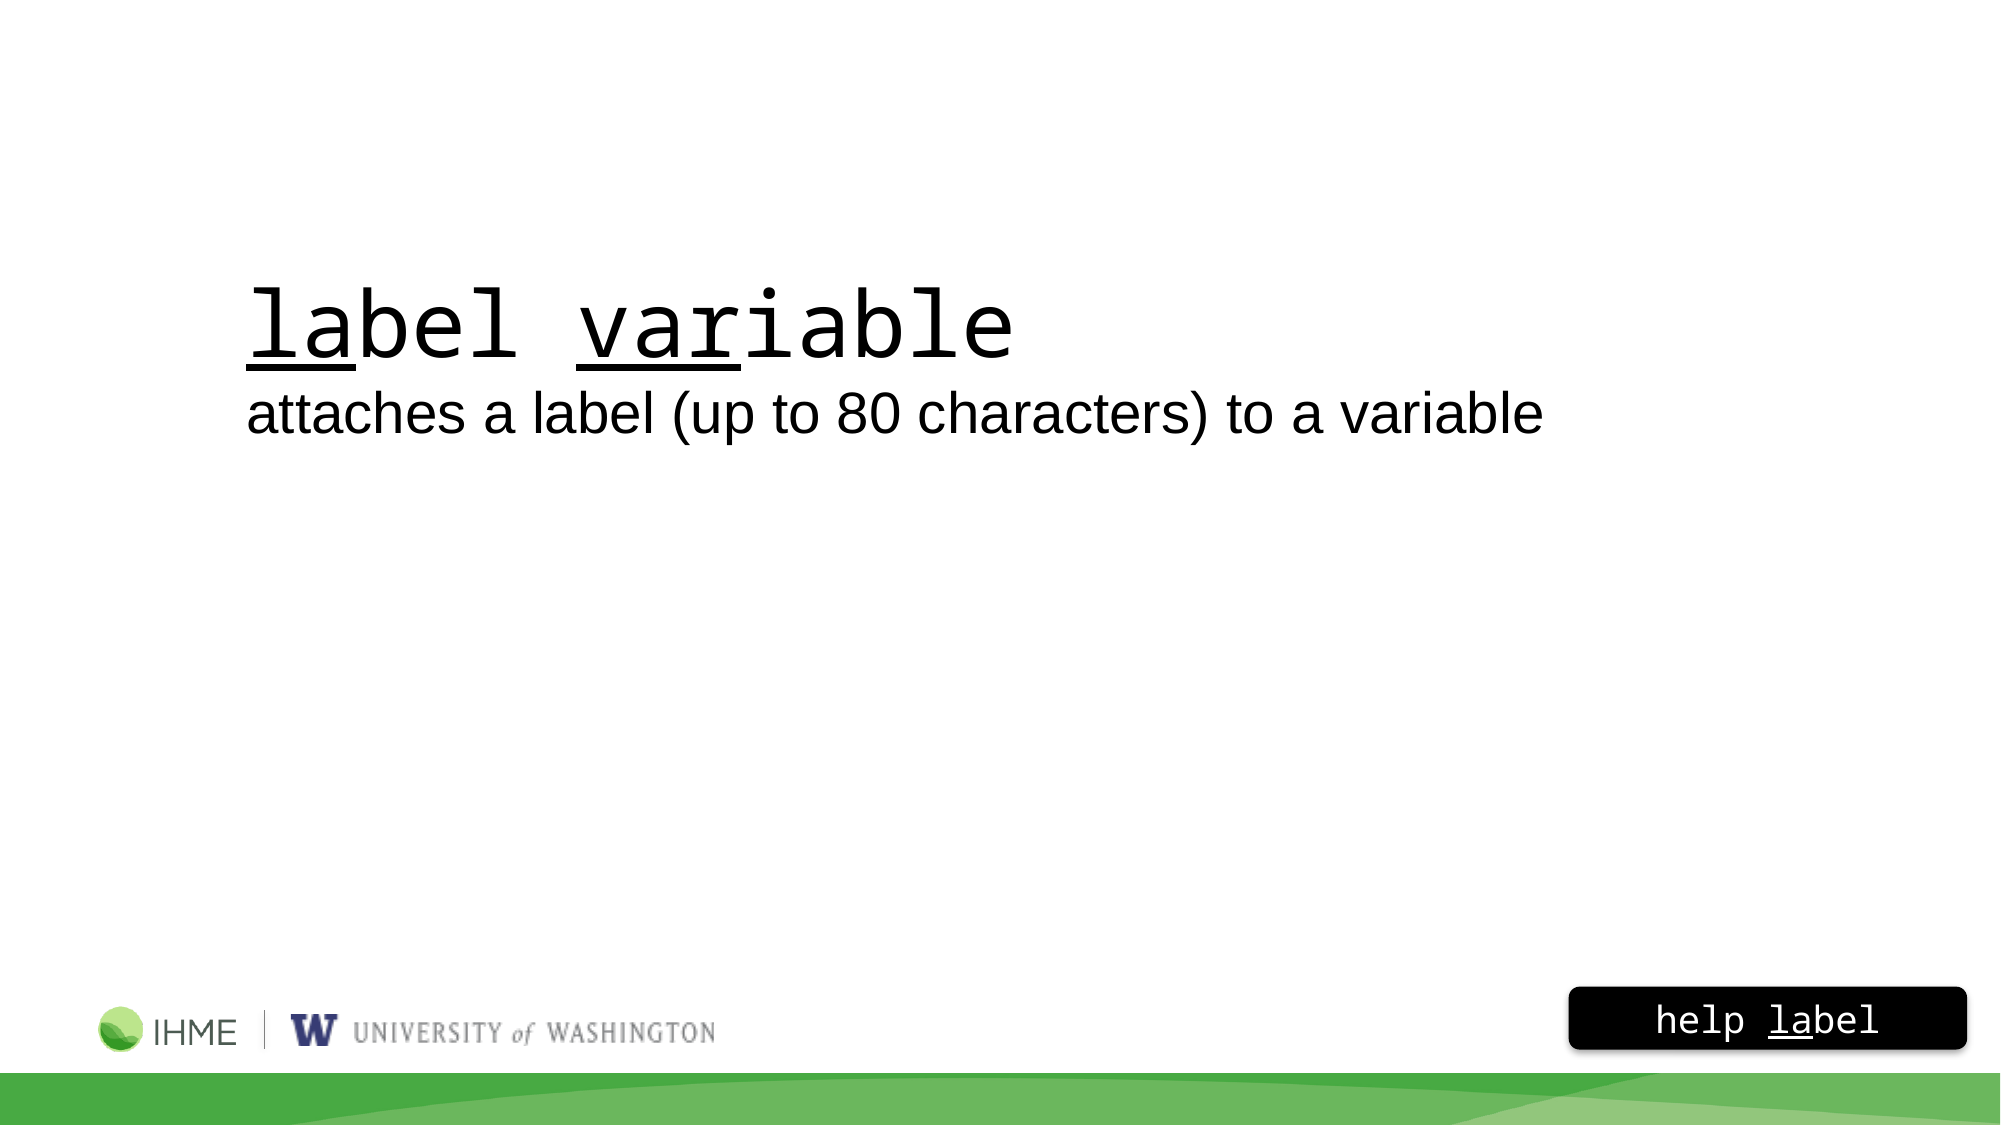

label variable
attaches a label (up to 80 characters) to a variable

help label